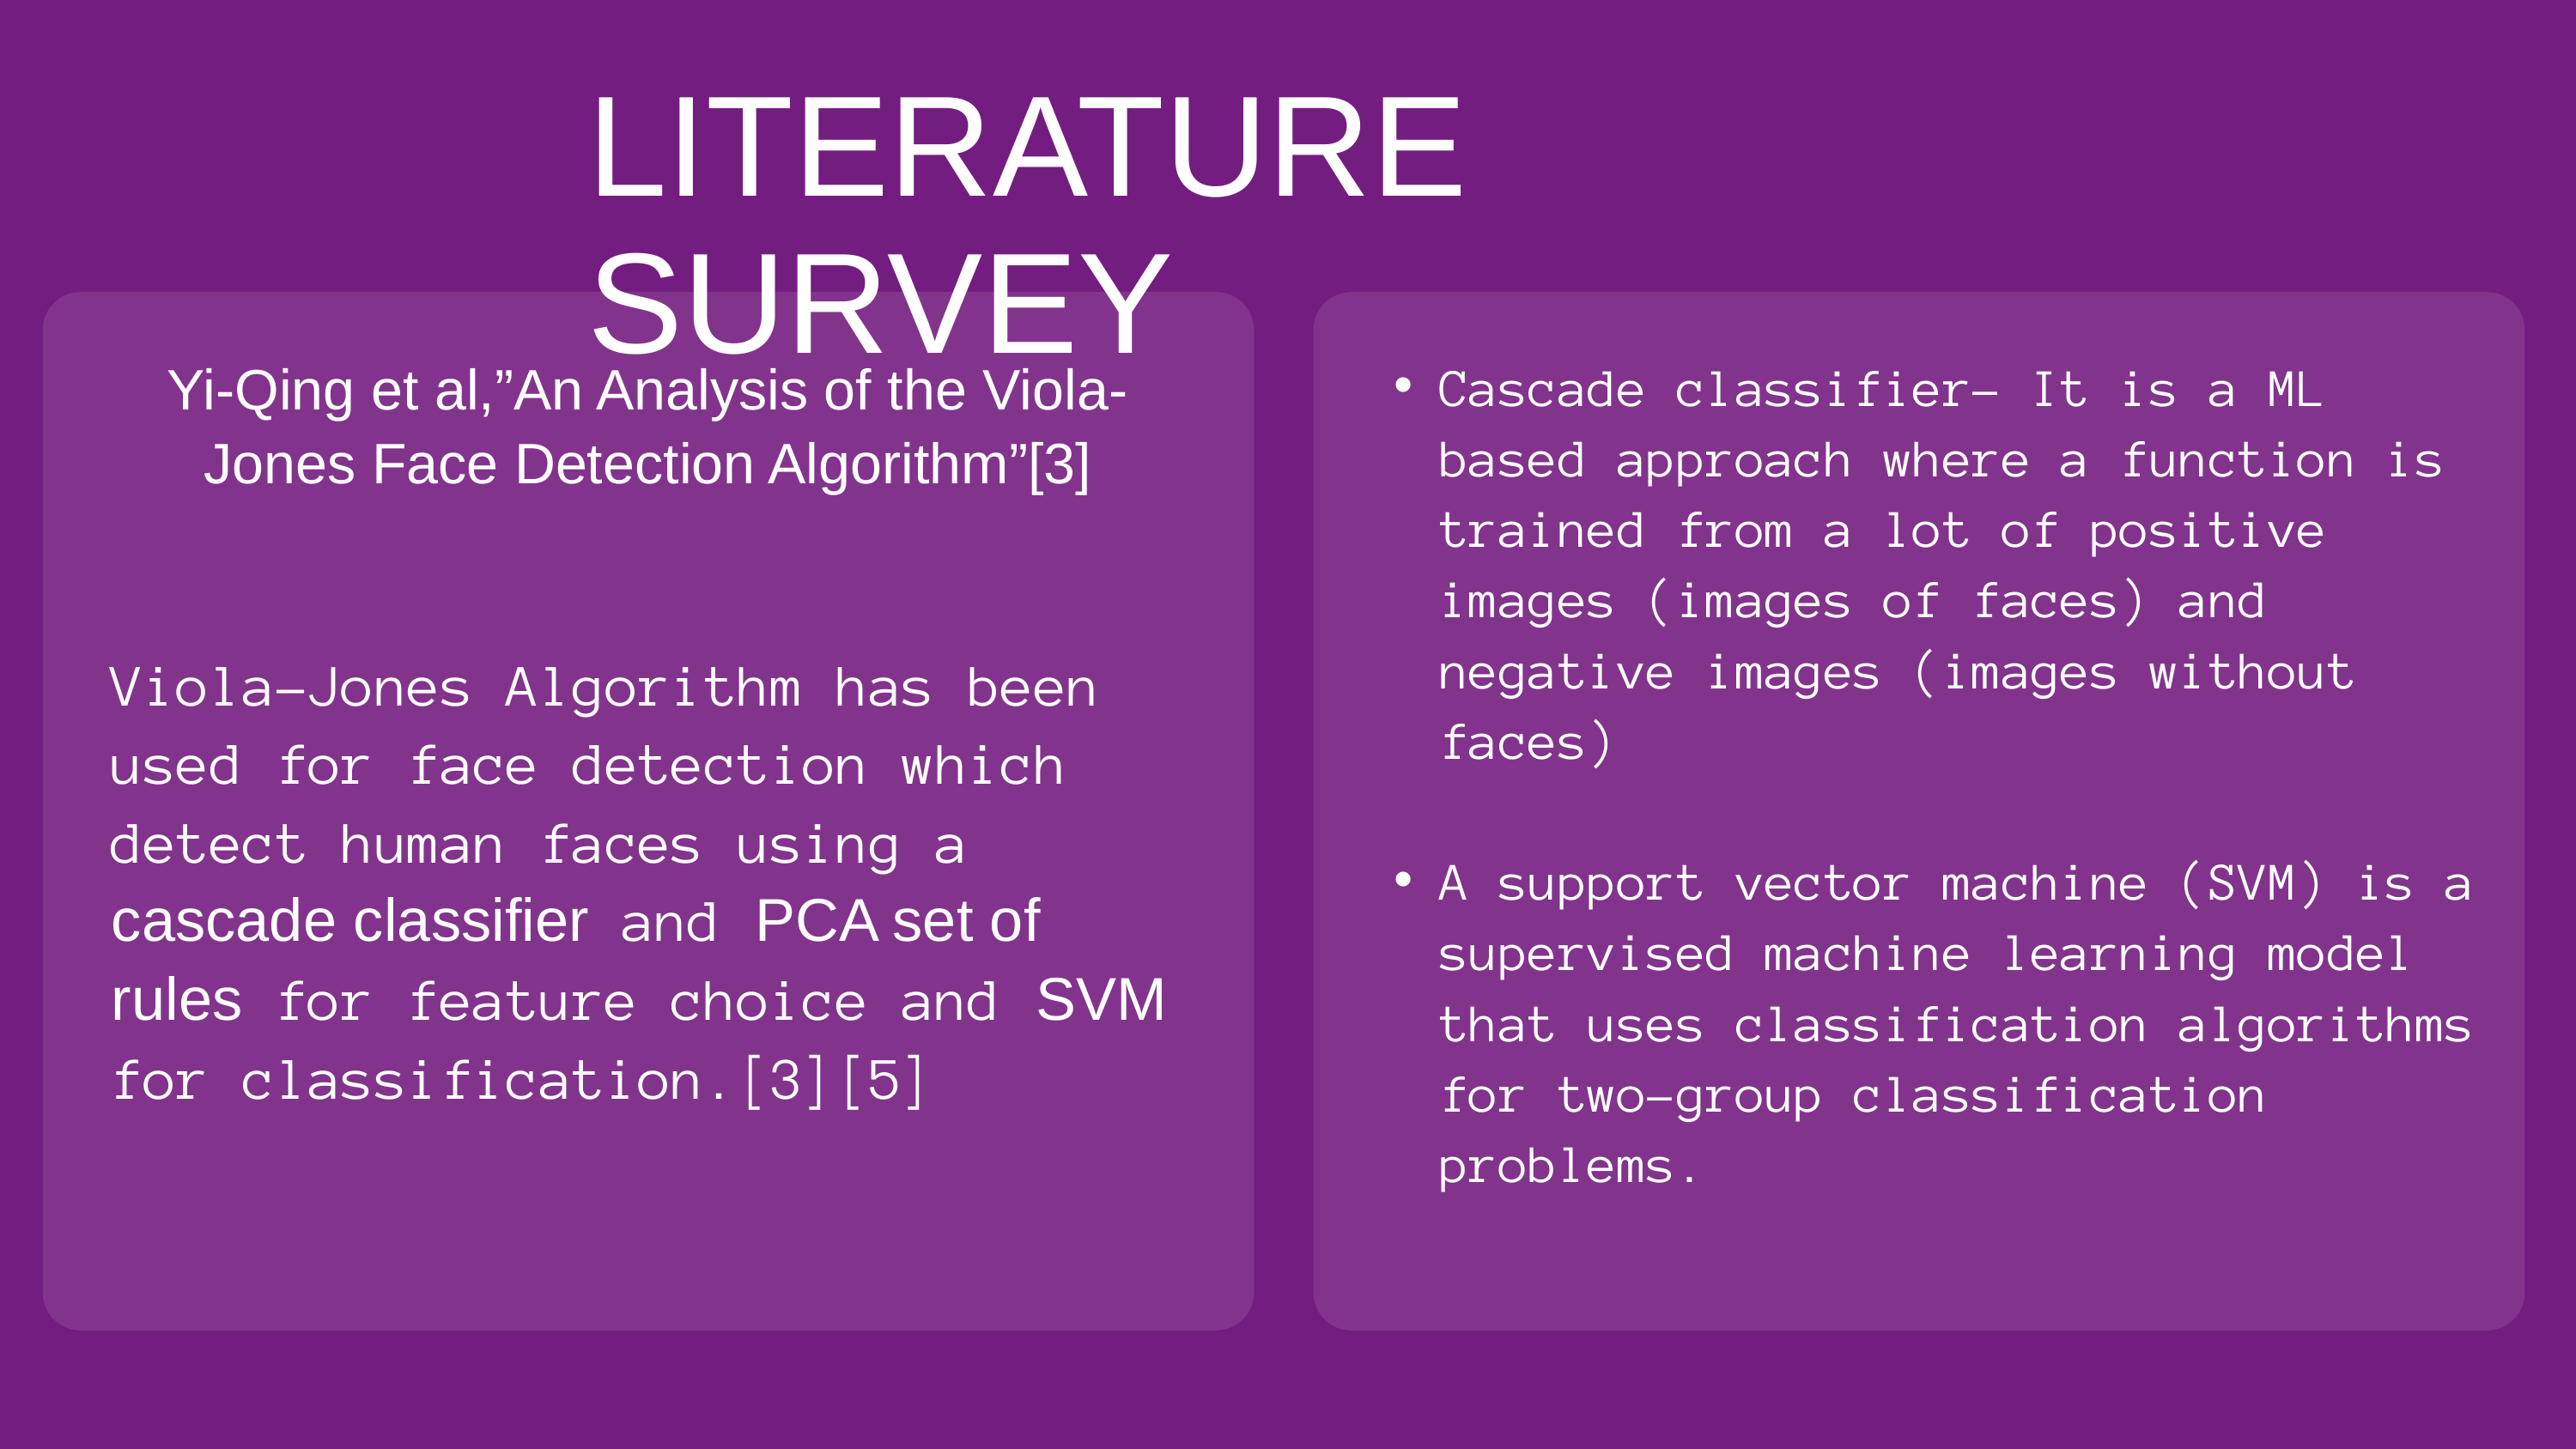

LITERATURE SURVEY

Yi-Qing et al,”An Analysis of the Viola-Jones Face Detection Algorithm”[3]
Cascade classifier- It is a ML based approach where a function is trained from a lot of positive images (images of faces) and negative images (images without faces)

A support vector machine (SVM) is a supervised machine learning model that uses classification algorithms for two-group classification problems.
Viola-Jones Algorithm has been used for face detection which detect human faces using a cascade classifier and PCA set of rules for feature choice and SVM for classification.[3][5]